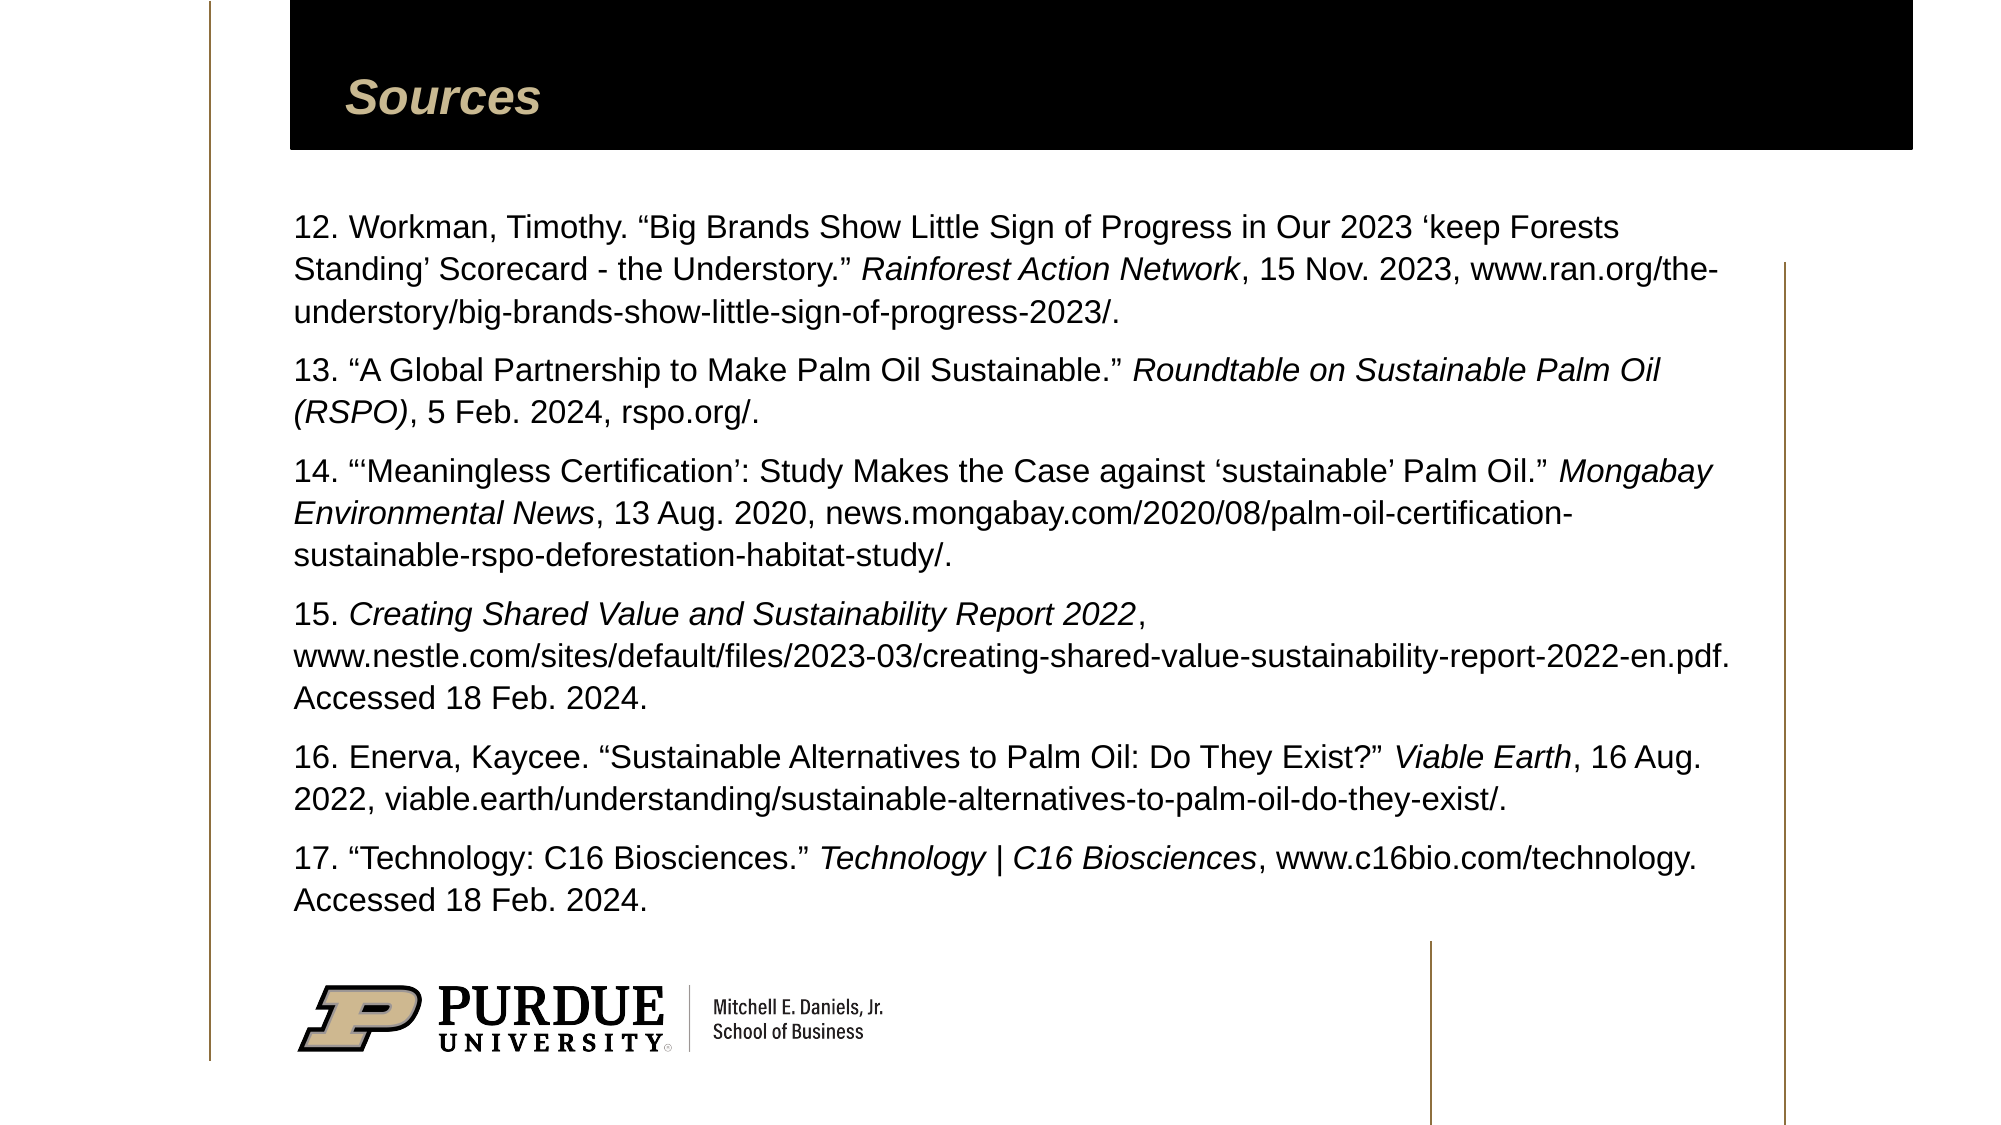

# Sources
12. Workman, Timothy. “Big Brands Show Little Sign of Progress in Our 2023 ‘keep Forests Standing’ Scorecard - the Understory.” Rainforest Action Network, 15 Nov. 2023, www.ran.org/the-understory/big-brands-show-little-sign-of-progress-2023/.
13. “A Global Partnership to Make Palm Oil Sustainable.” Roundtable on Sustainable Palm Oil (RSPO), 5 Feb. 2024, rspo.org/.
14. “‘Meaningless Certification’: Study Makes the Case against ‘sustainable’ Palm Oil.” Mongabay Environmental News, 13 Aug. 2020, news.mongabay.com/2020/08/palm-oil-certification-sustainable-rspo-deforestation-habitat-study/.
15. Creating Shared Value and Sustainability Report 2022, www.nestle.com/sites/default/files/2023-03/creating-shared-value-sustainability-report-2022-en.pdf. Accessed 18 Feb. 2024.
16. Enerva, Kaycee. “Sustainable Alternatives to Palm Oil: Do They Exist?” Viable Earth, 16 Aug. 2022, viable.earth/understanding/sustainable-alternatives-to-palm-oil-do-they-exist/.
17. “Technology: C16 Biosciences.” Technology | C16 Biosciences, www.c16bio.com/technology. Accessed 18 Feb. 2024.